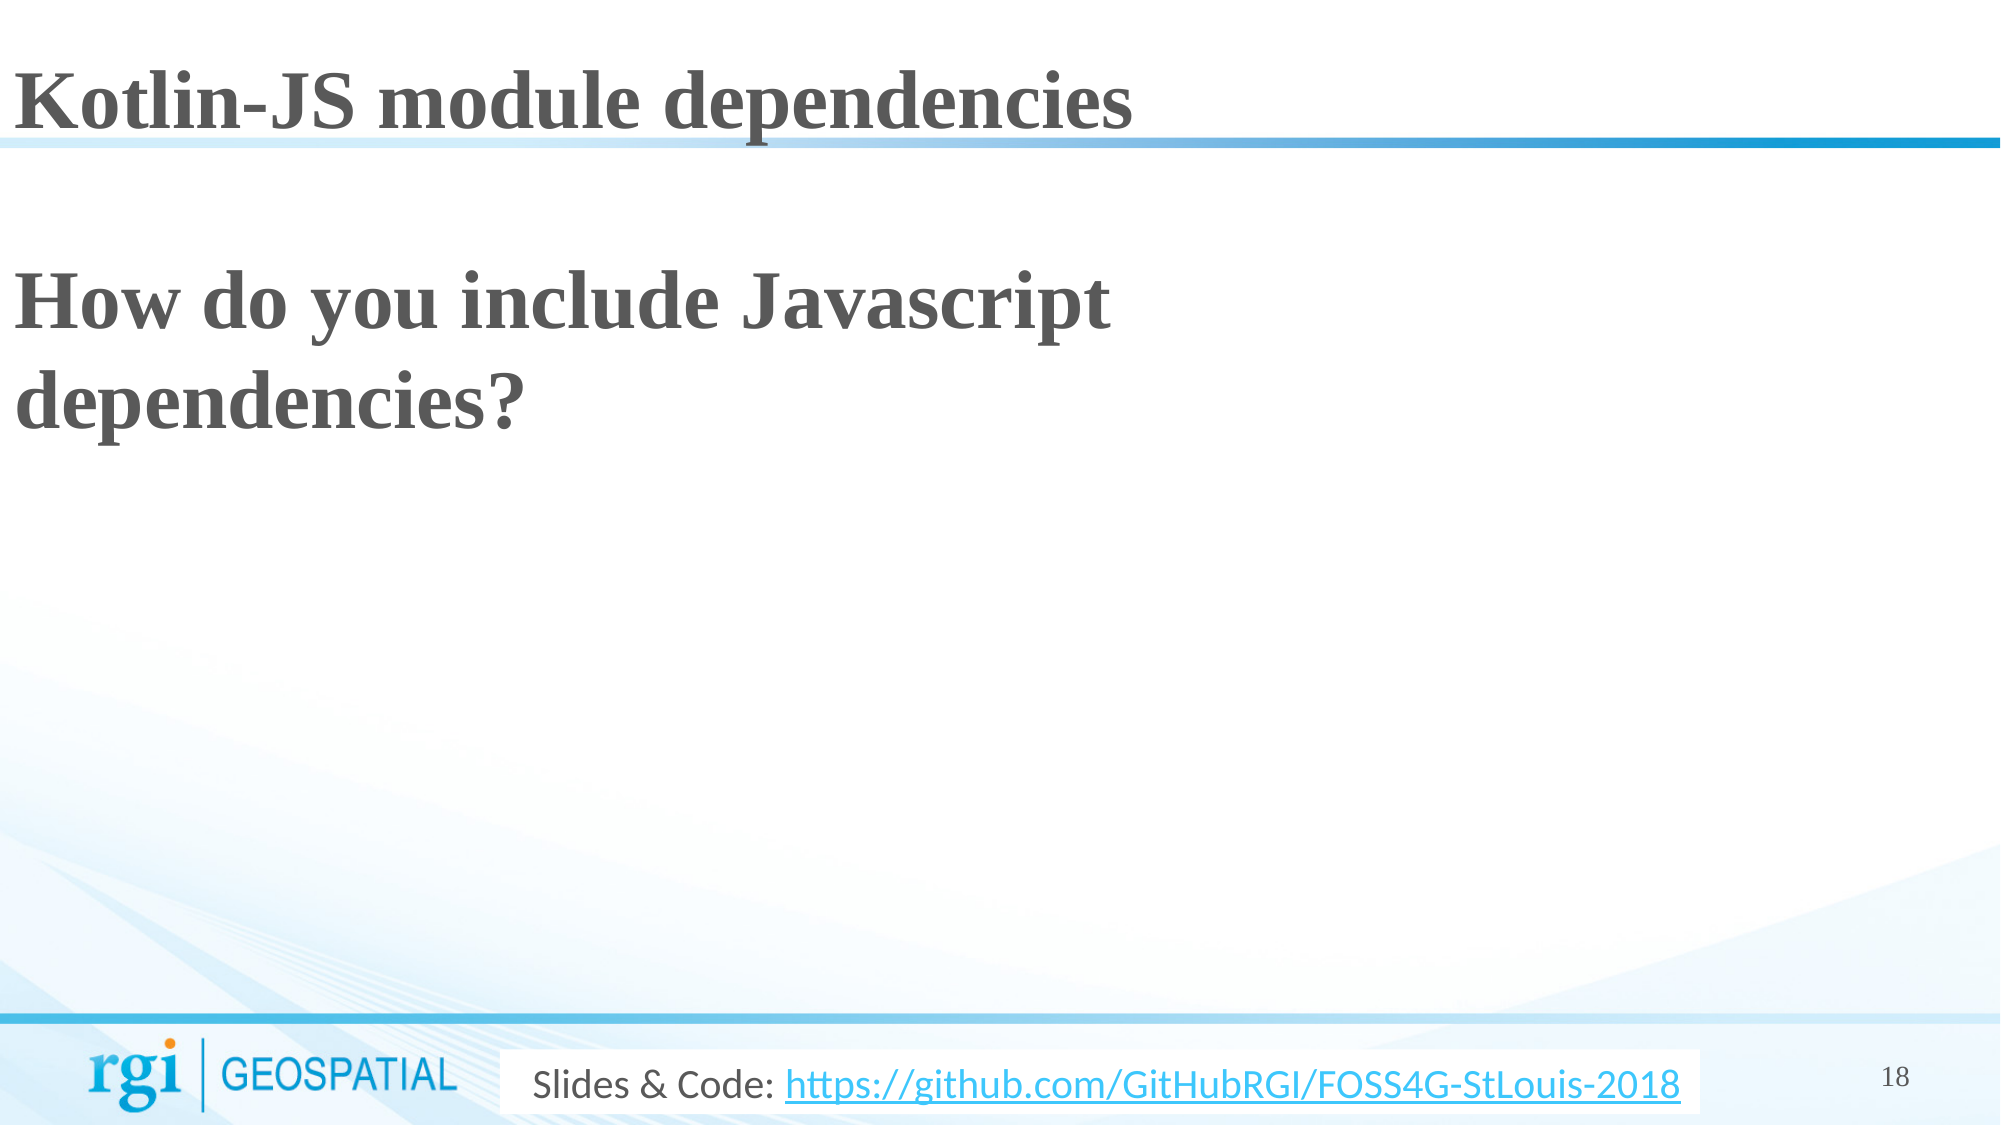

Kotlin-JS module dependencies

How do you include Javascript dependencies?
Slides & Code: https://github.com/GitHubRGI/FOSS4G-StLouis-2018